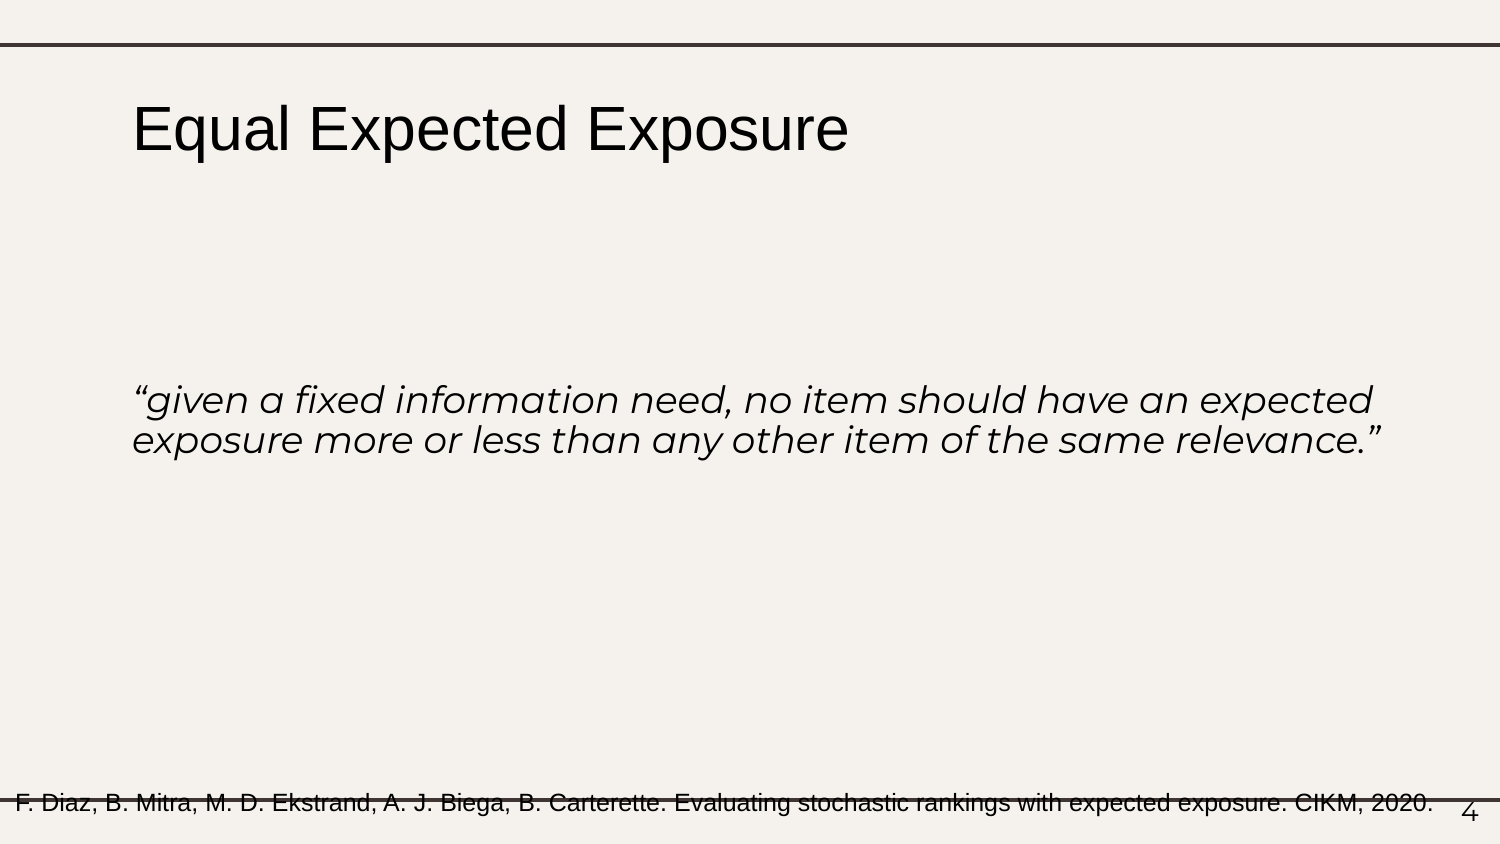

# Equal Expected Exposure
“given a fixed information need, no item should have an expected exposure more or less than any other item of the same relevance.”
4
F. Diaz, B. Mitra, M. D. Ekstrand, A. J. Biega, B. Carterette. Evaluating stochastic rankings with expected exposure. CIKM, 2020.